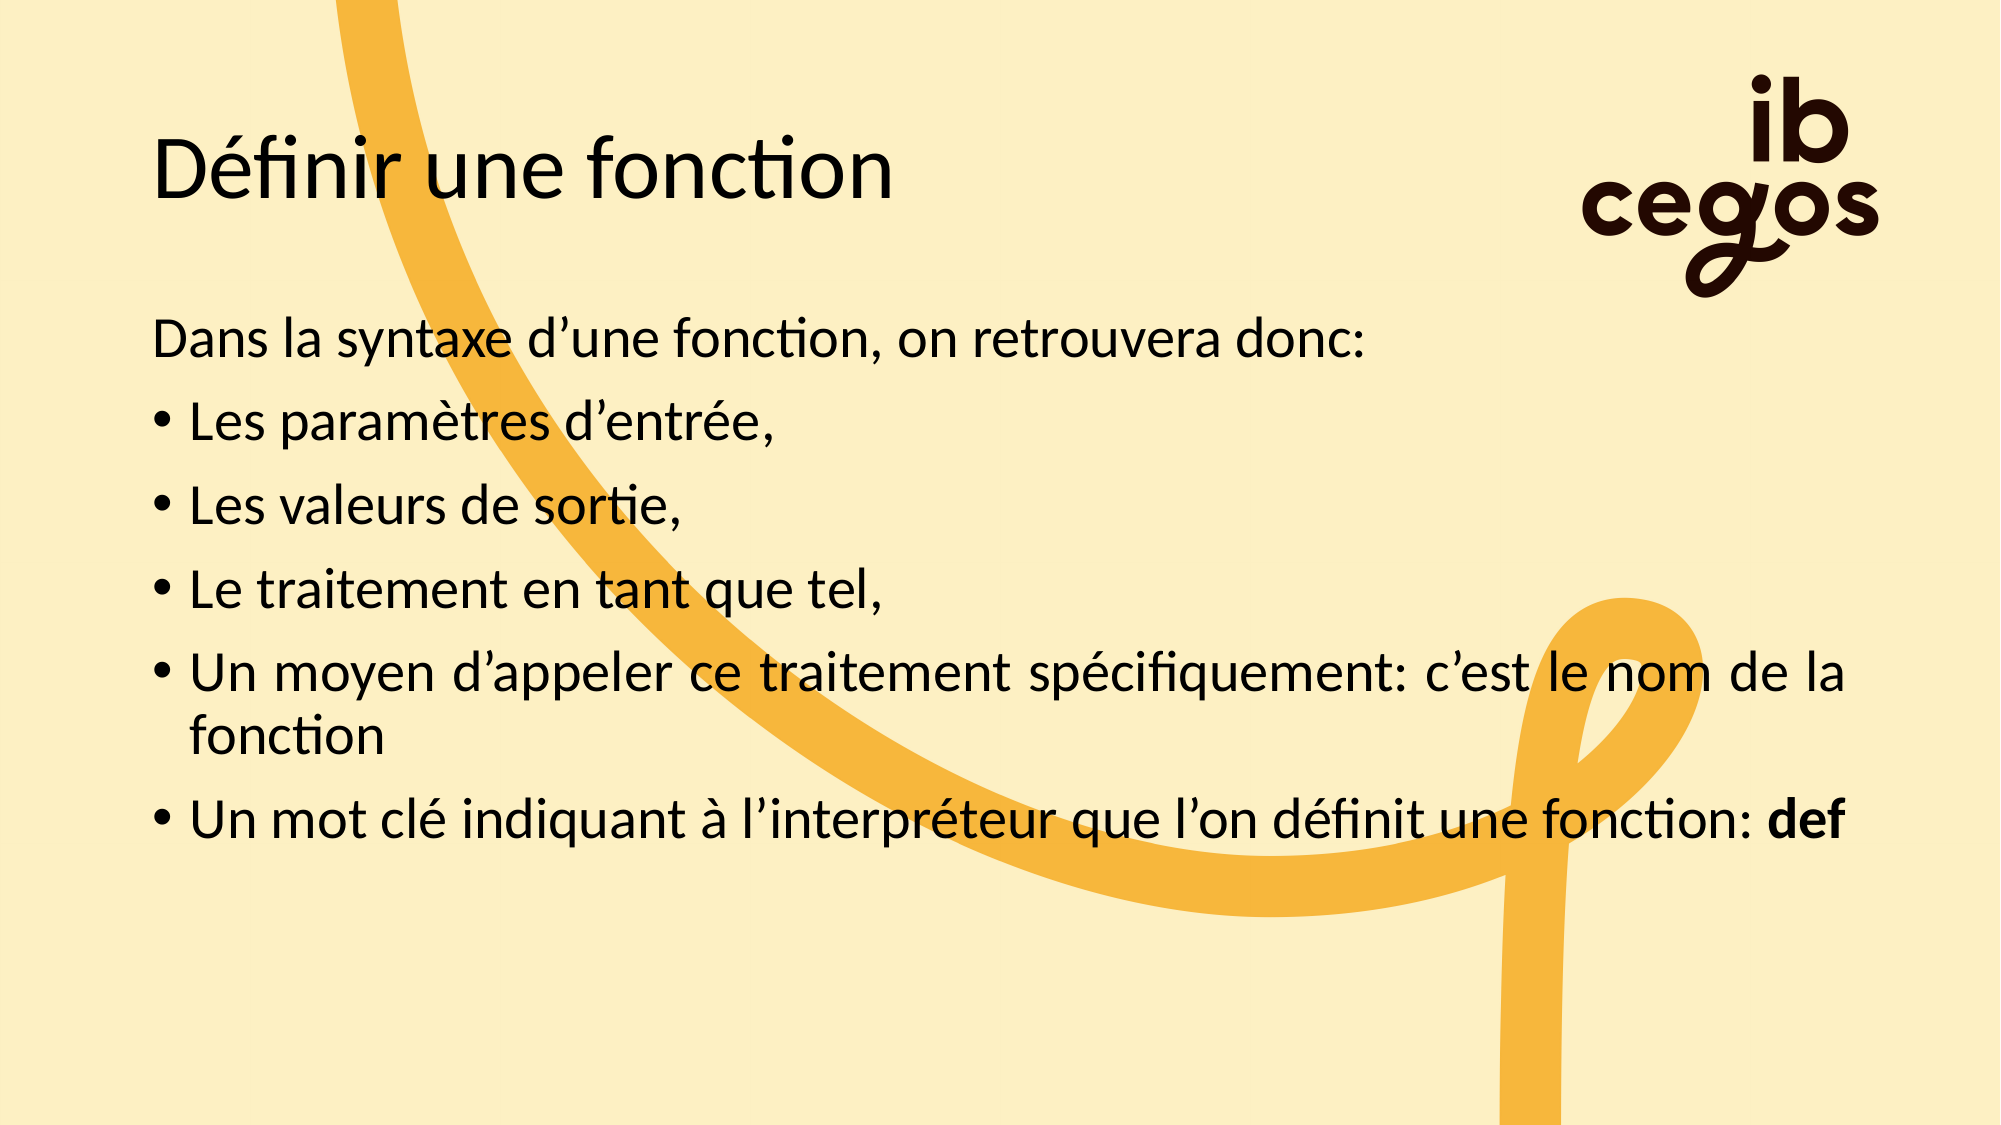

# Définir une fonction
Dans la syntaxe d’une fonction, on retrouvera donc:
Les paramètres d’entrée,
Les valeurs de sortie,
Le traitement en tant que tel,
Un moyen d’appeler ce traitement spécifiquement: c’est le nom de la fonction
Un mot clé indiquant à l’interpréteur que l’on définit une fonction: def